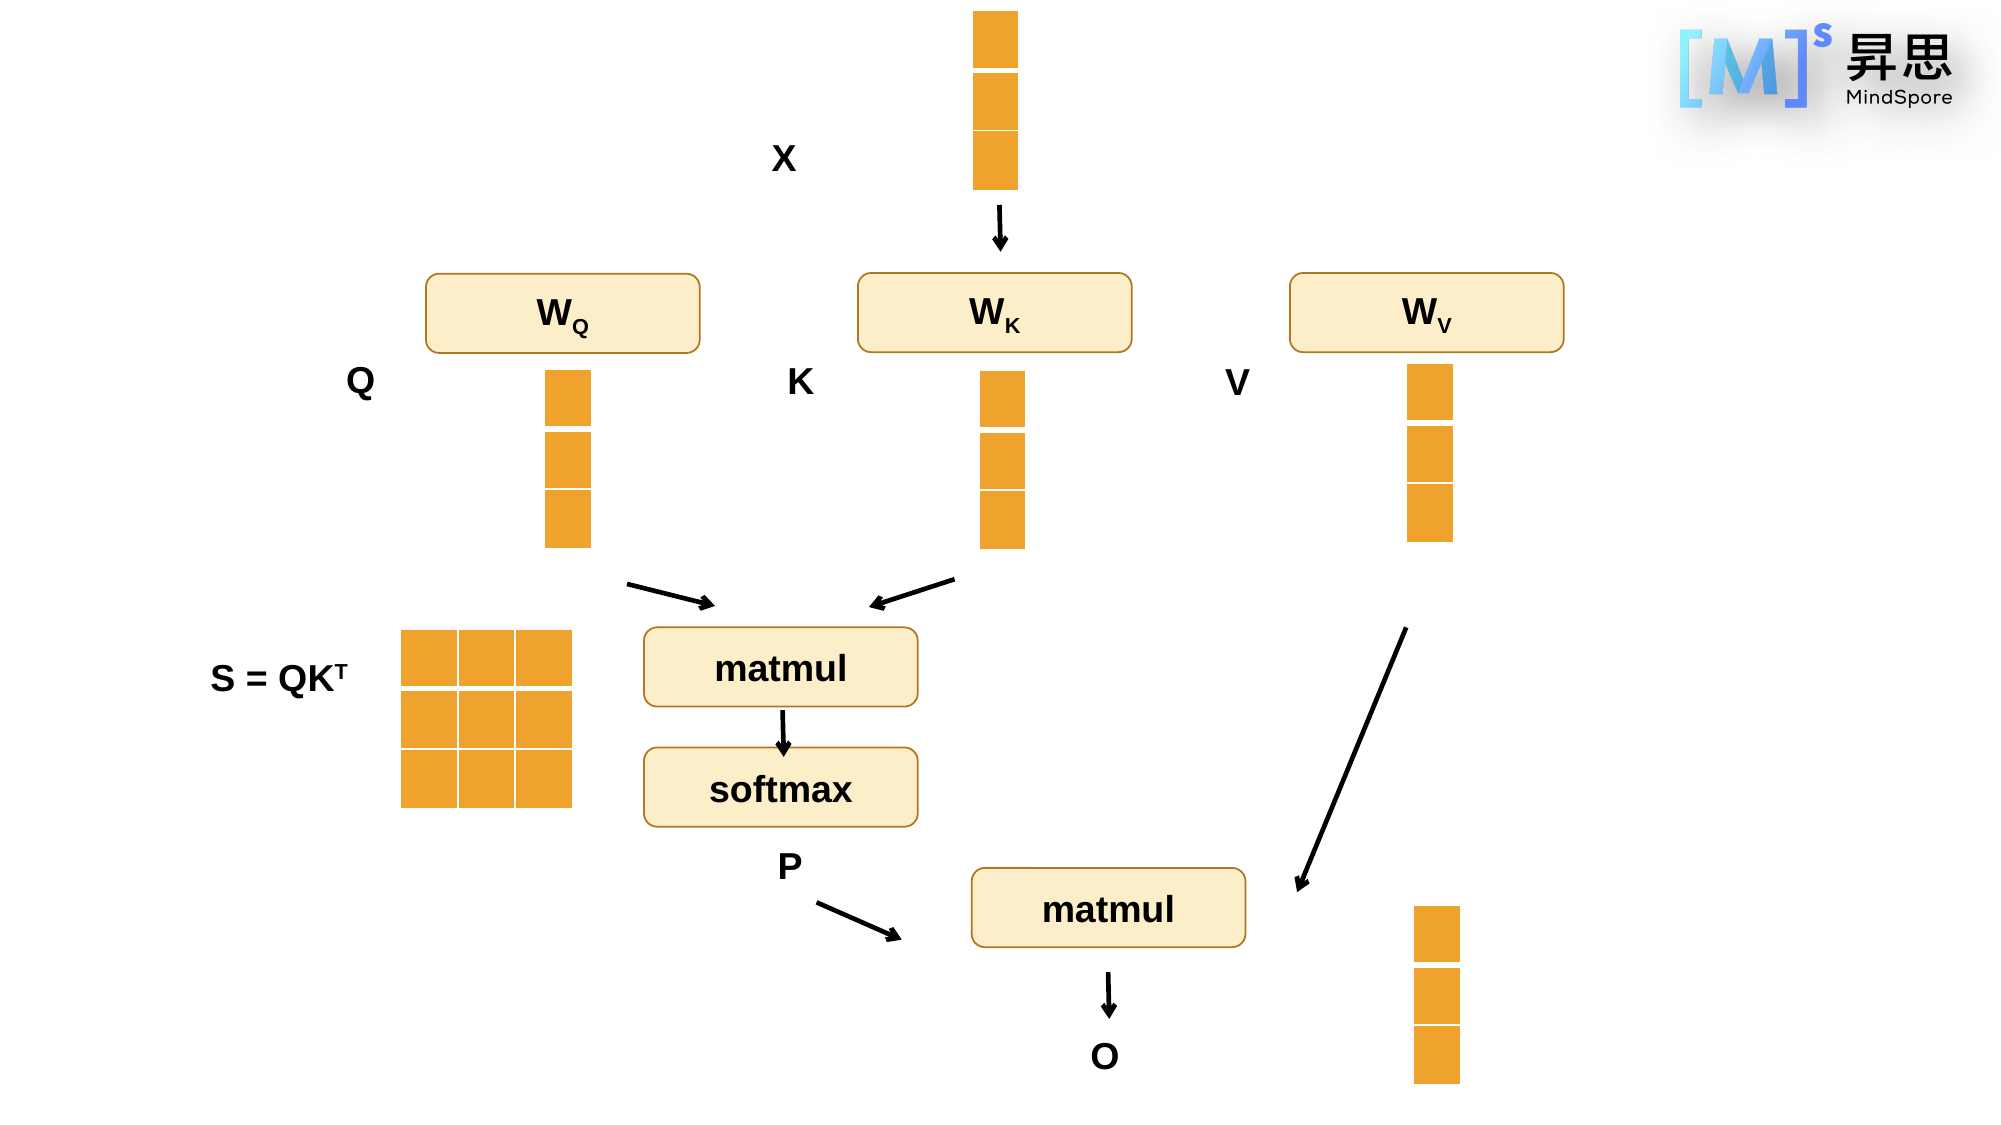

|  |
| --- |
|  |
|  |
X
WK
WV
WQ
Q
K
V
|  |
| --- |
|  |
|  |
|  |
| --- |
|  |
|  |
|  |
| --- |
|  |
|  |
matmul
|  |  |  |
| --- | --- | --- |
|  |  |  |
|  |  |  |
S = QKT
softmax
P
matmul
|  |
| --- |
|  |
|  |
O